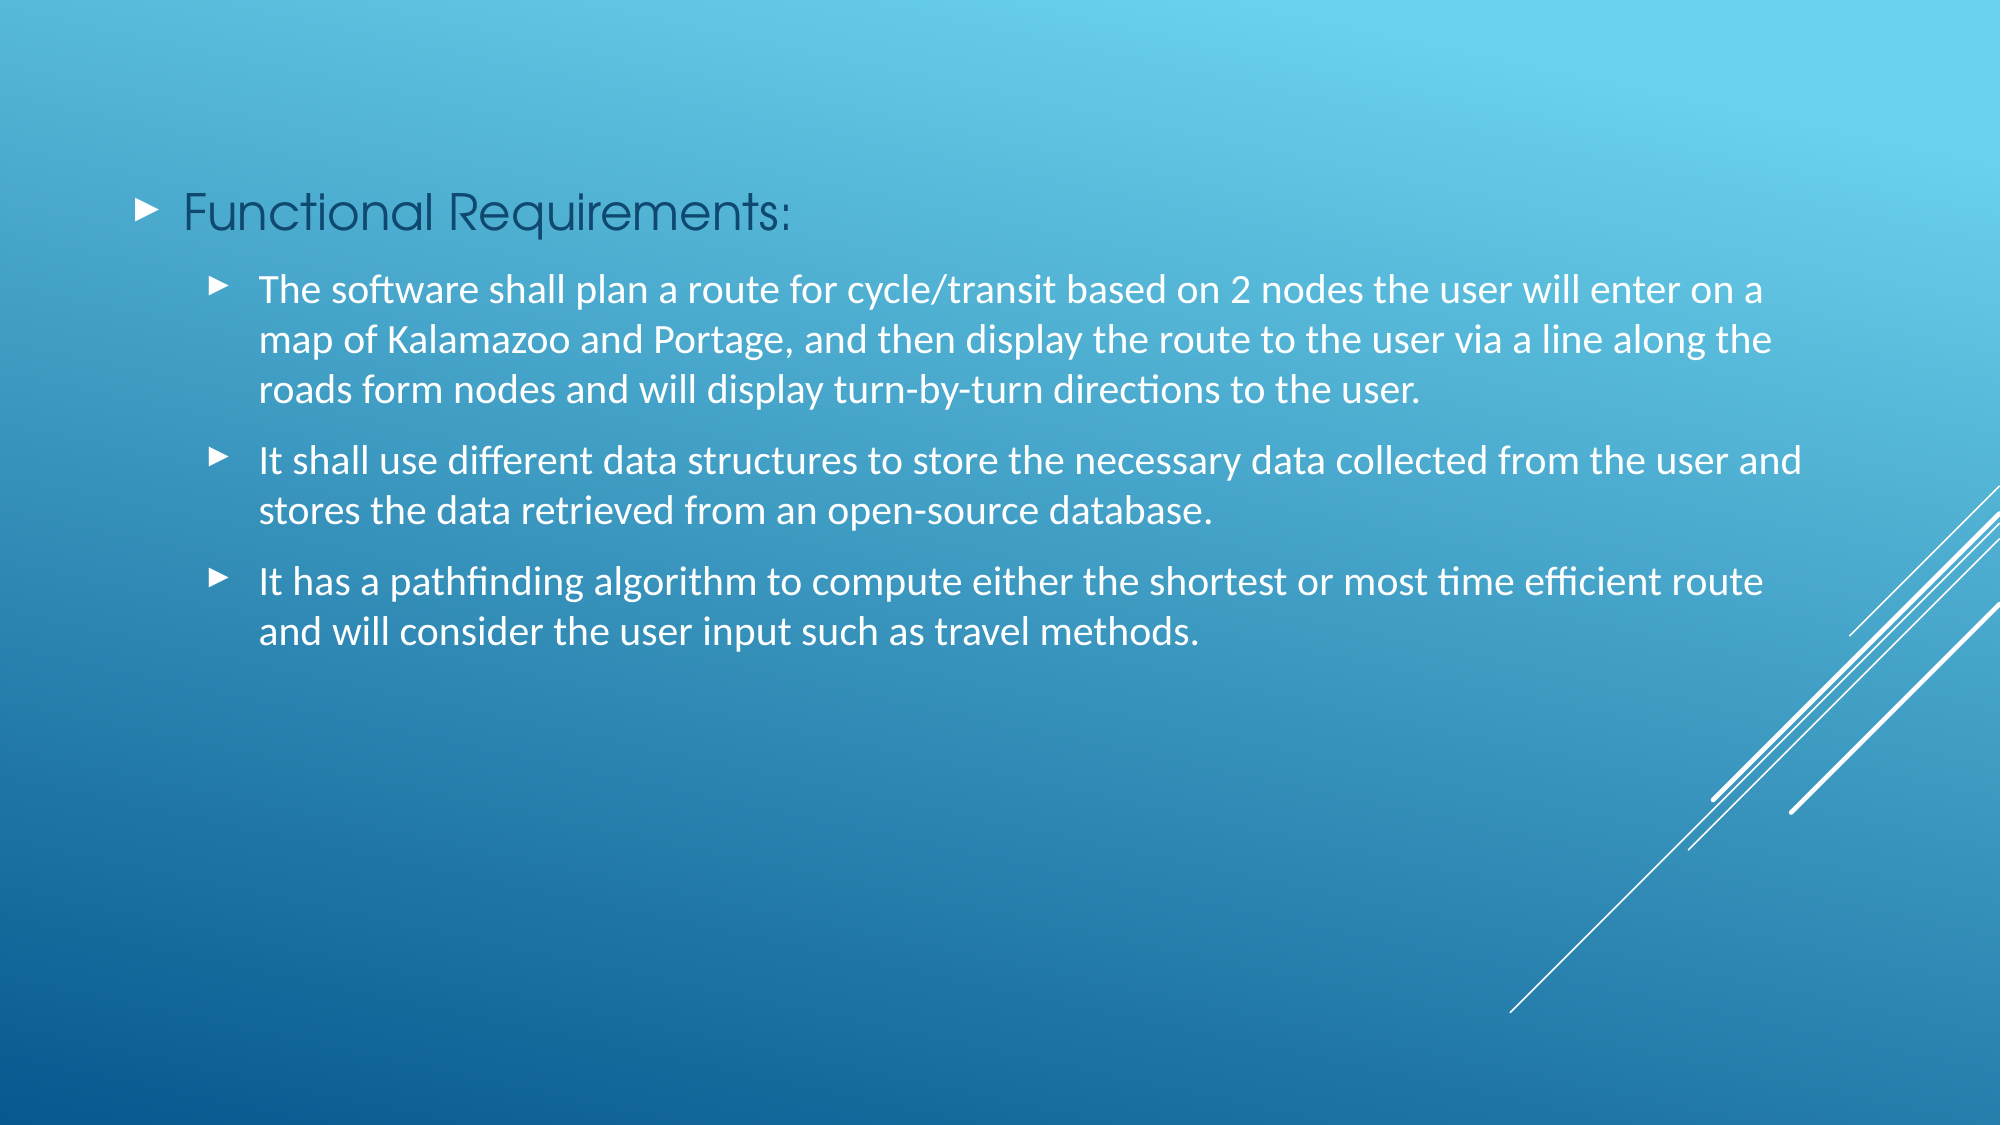

Functional Requirements:
The software shall plan a route for cycle/transit based on 2 nodes the user will enter on a map of Kalamazoo and Portage, and then display the route to the user via a line along the roads form nodes and will display turn-by-turn directions to the user.
It shall use different data structures to store the necessary data collected from the user and stores the data retrieved from an open-source database.
It has a pathfinding algorithm to compute either the shortest or most time efficient route and will consider the user input such as travel methods.